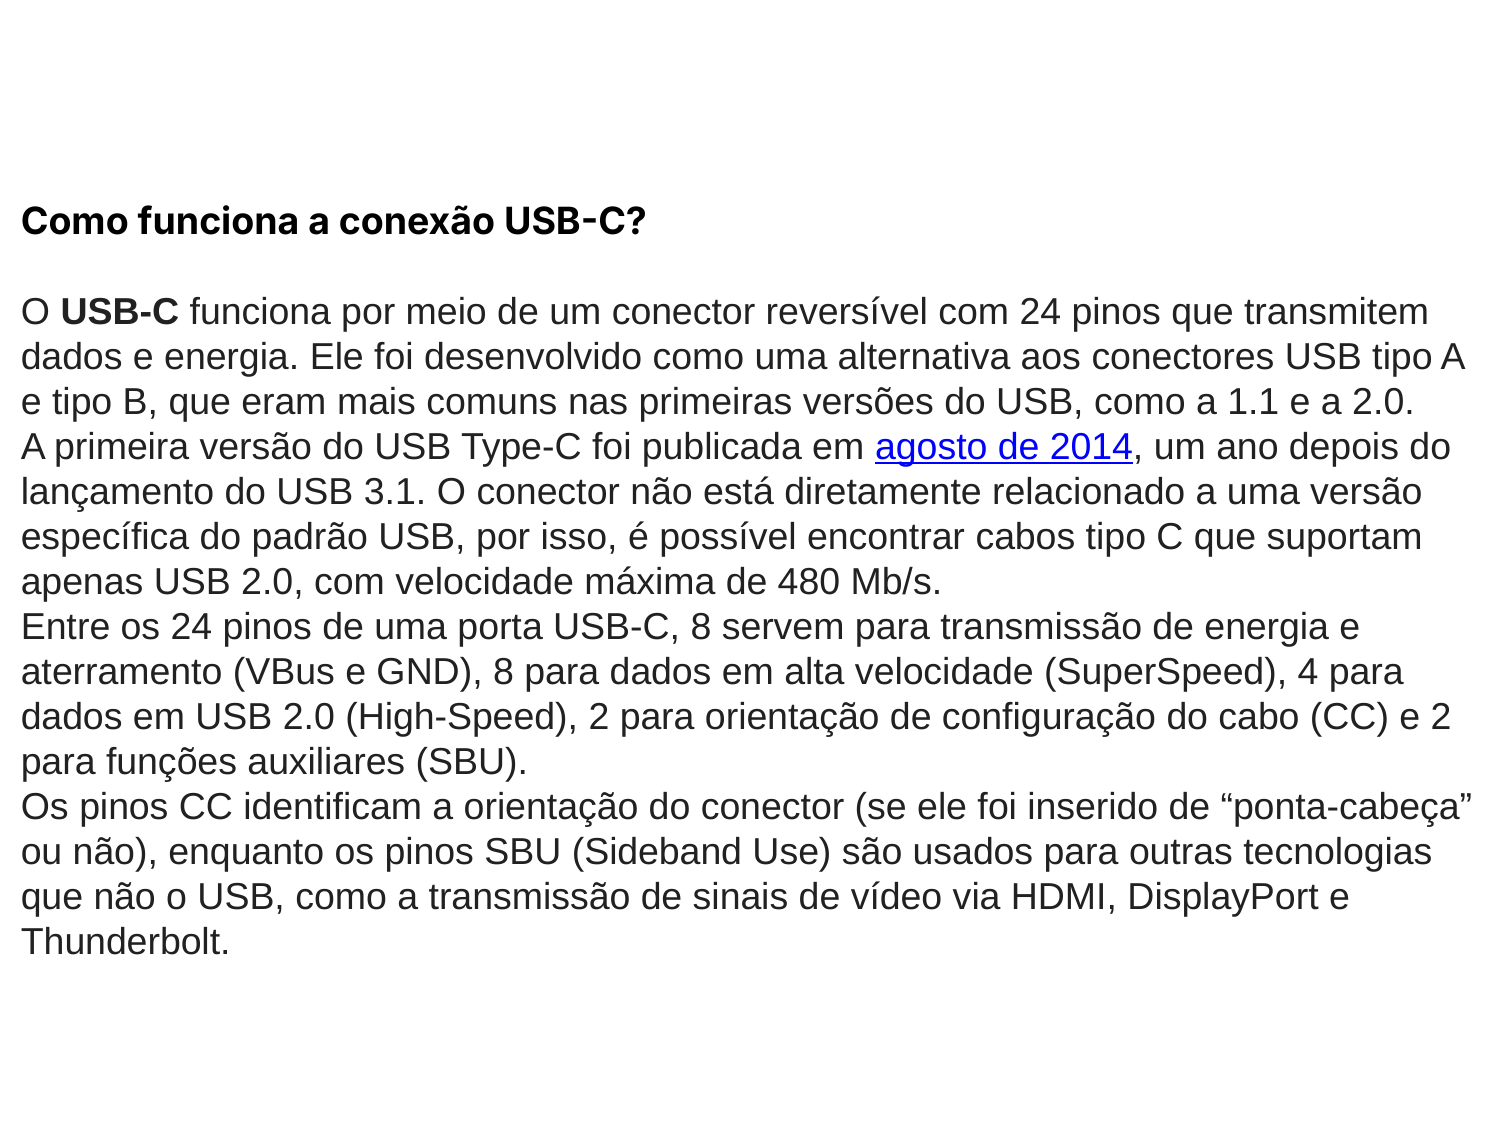

Como funciona a conexão USB-C?

O USB-C funciona por meio de um conector reversível com 24 pinos que transmitem dados e energia. Ele foi desenvolvido como uma alternativa aos conectores USB tipo A e tipo B, que eram mais comuns nas primeiras versões do USB, como a 1.1 e a 2.0.
A primeira versão do USB Type-C foi publicada em agosto de 2014, um ano depois do lançamento do USB 3.1. O conector não está diretamente relacionado a uma versão específica do padrão USB, por isso, é possível encontrar cabos tipo C que suportam apenas USB 2.0, com velocidade máxima de 480 Mb/s.
Entre os 24 pinos de uma porta USB-C, 8 servem para transmissão de energia e aterramento (VBus e GND), 8 para dados em alta velocidade (SuperSpeed), 4 para dados em USB 2.0 (High-Speed), 2 para orientação de configuração do cabo (CC) e 2 para funções auxiliares (SBU).
Os pinos CC identificam a orientação do conector (se ele foi inserido de “ponta-cabeça” ou não), enquanto os pinos SBU (Sideband Use) são usados para outras tecnologias que não o USB, como a transmissão de sinais de vídeo via HDMI, DisplayPort e Thunderbolt.